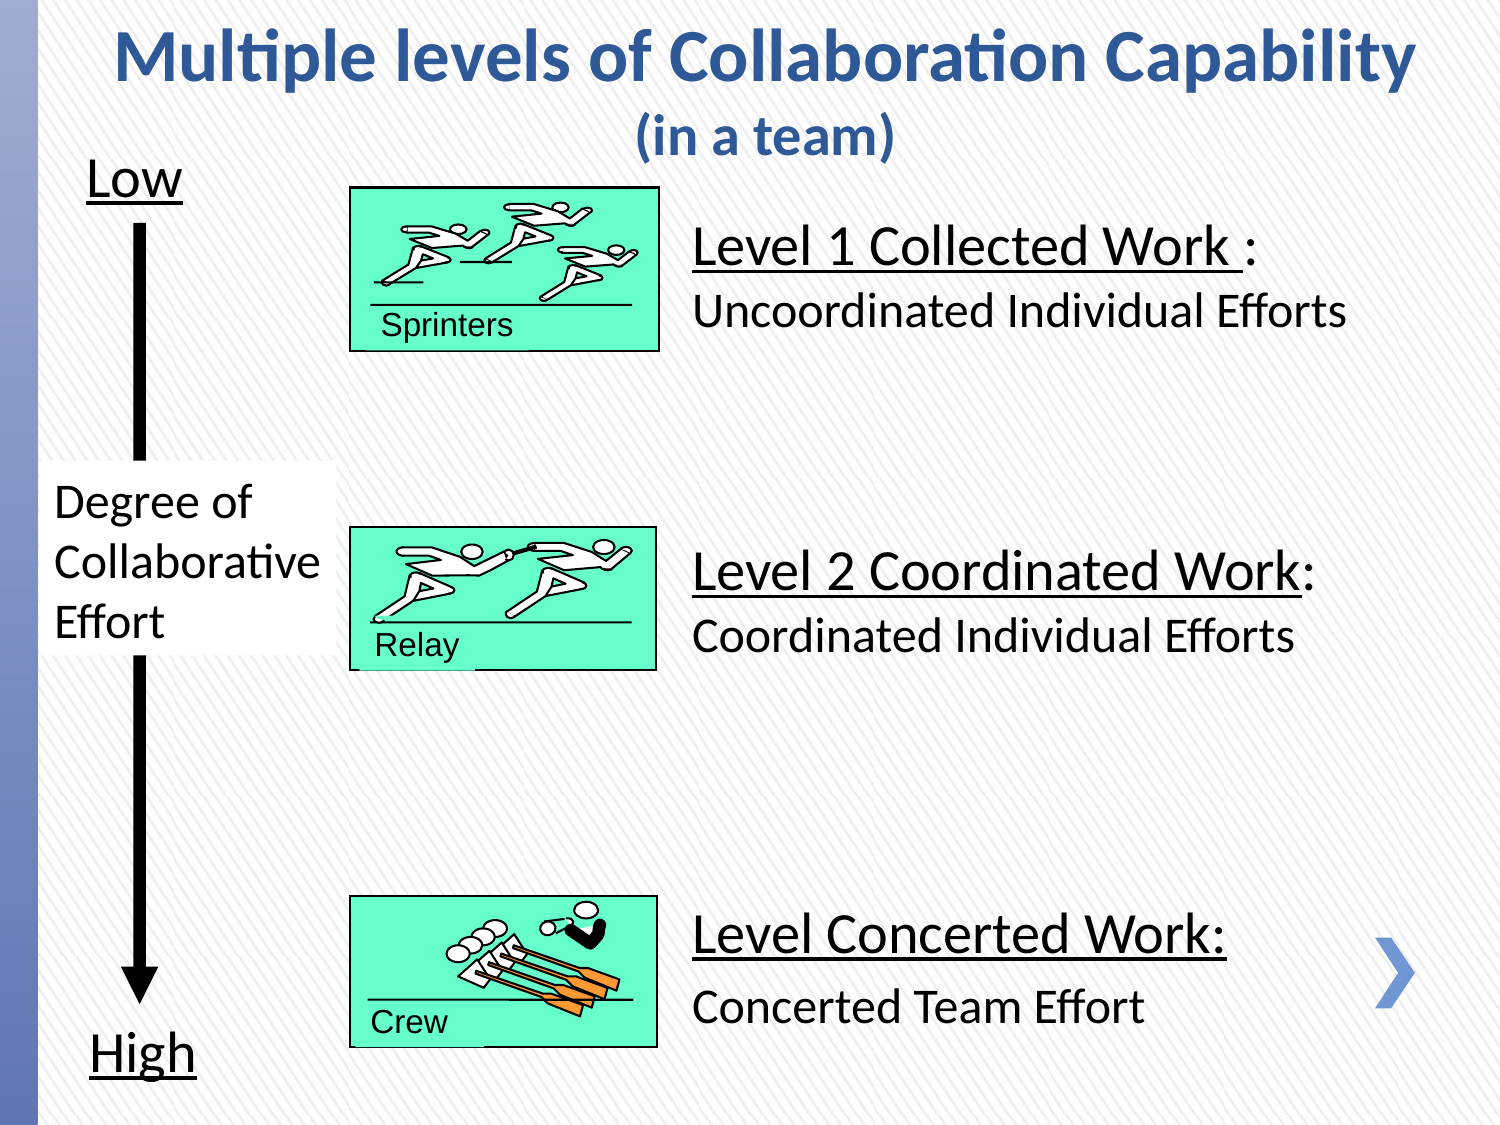

# Multiple levels of Collaboration Capability (in a team)
Low

Sprinters

Level 1 Collected Work :
Uncoordinated Individual Efforts

Degree of
Collaborative
Effort
Level 2 Coordinated Work:
Coordinated Individual Efforts

Relay

Level Concerted Work:
Concerted Team Effort

Crew
High